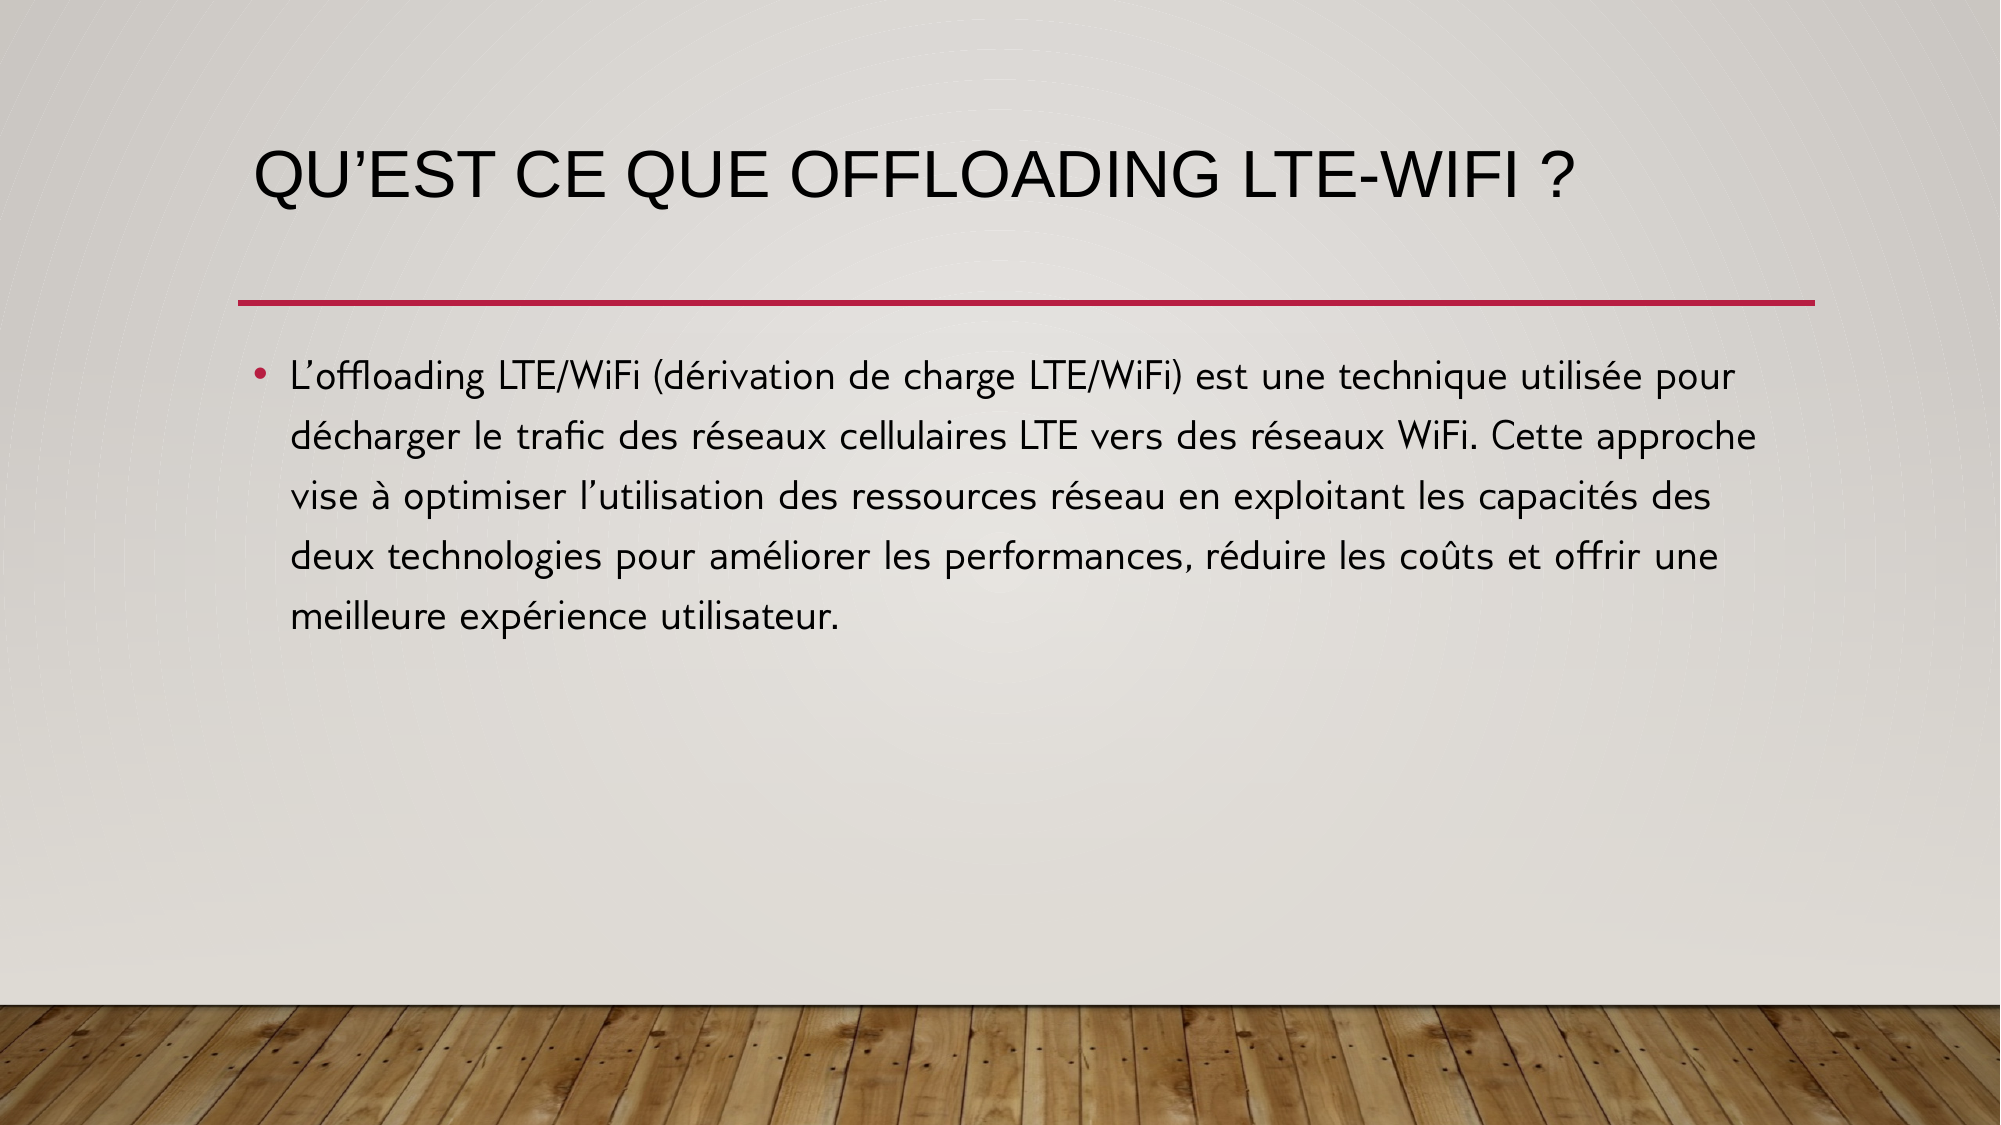

# Qu’est ce que offloading lte-wifi ?
L’offloading LTE/WiFi (dérivation de charge LTE/WiFi) est une technique utilisée pour décharger le trafic des réseaux cellulaires LTE vers des réseaux WiFi. Cette approche vise à optimiser l’utilisation des ressources réseau en exploitant les capacités des deux technologies pour améliorer les performances, réduire les coûts et offrir une meilleure expérience utilisateur.